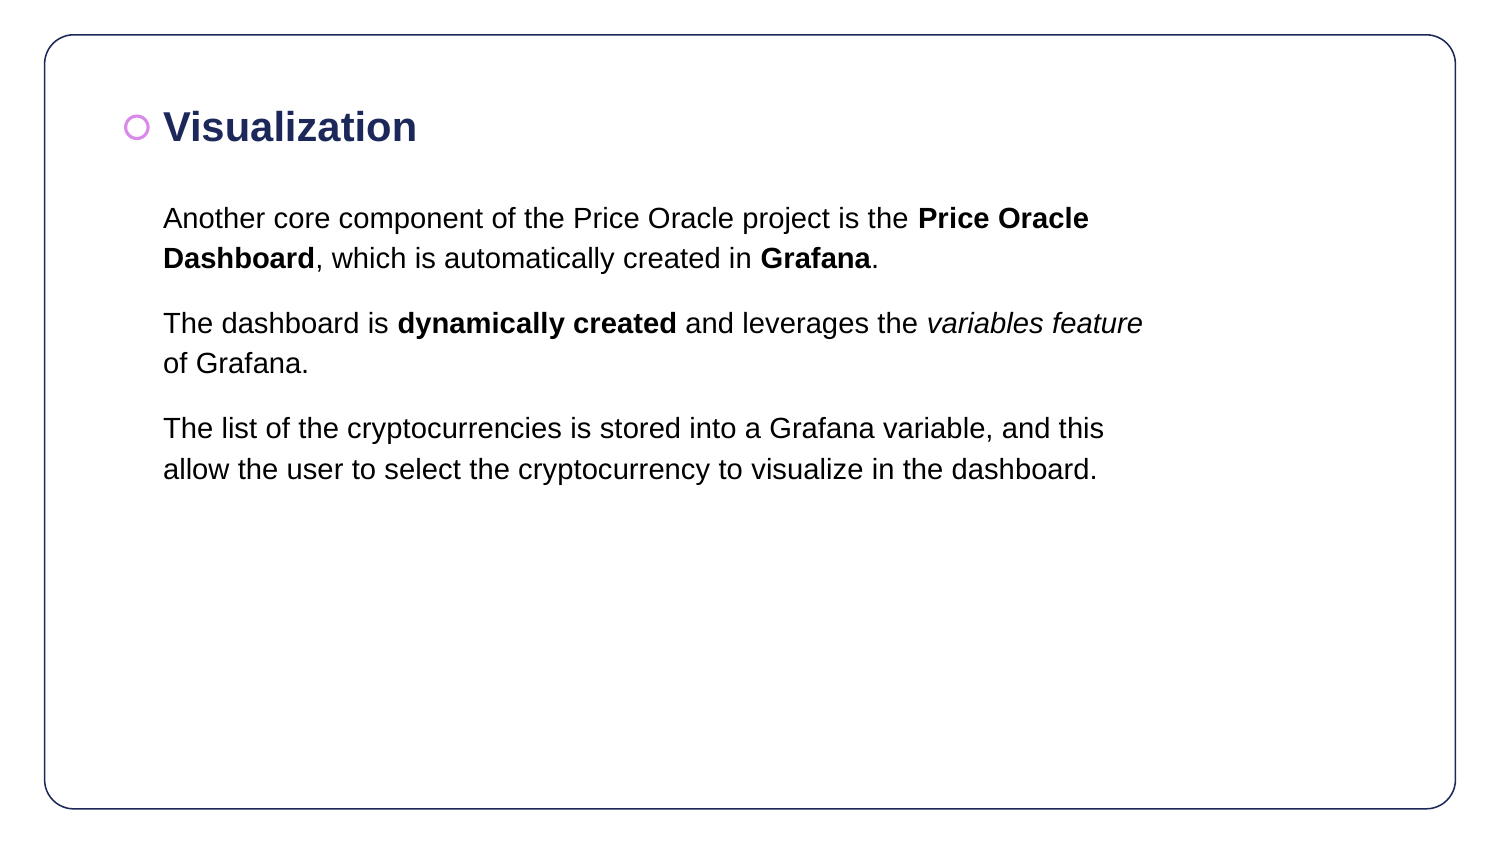

Visualization

Another core component of the Price Oracle project is the Price Oracle Dashboard, which is automatically created in Grafana.
The dashboard is dynamically created and leverages the variables feature of Grafana.
The list of the cryptocurrencies is stored into a Grafana variable, and this allow the user to select the cryptocurrency to visualize in the dashboard.